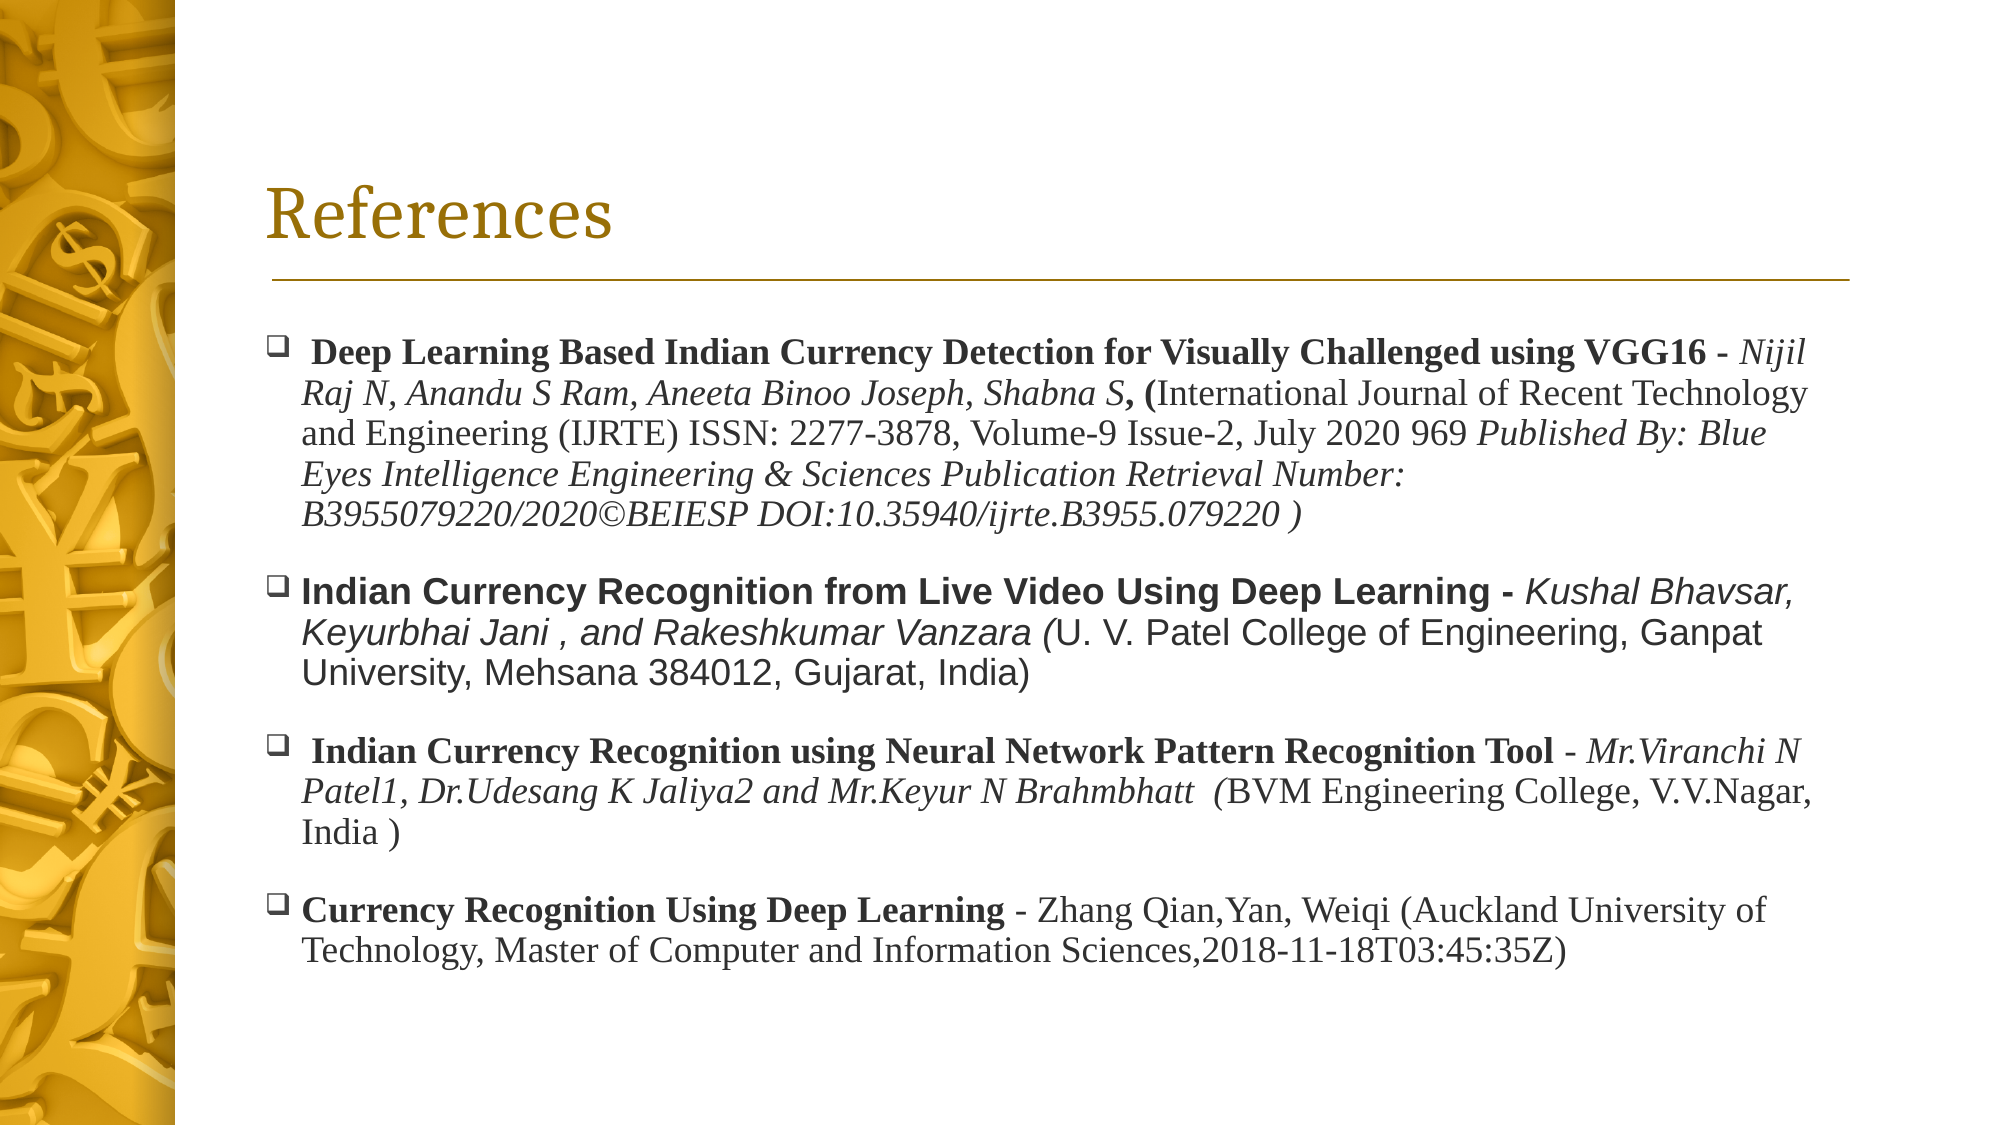

# References
 Deep Learning Based Indian Currency Detection for Visually Challenged using VGG16 - Nijil Raj N, Anandu S Ram, Aneeta Binoo Joseph, Shabna S, (International Journal of Recent Technology and Engineering (IJRTE) ISSN: 2277-3878, Volume-9 Issue-2, July 2020 969 Published By: Blue Eyes Intelligence Engineering & Sciences Publication Retrieval Number: B3955079220/2020©BEIESP DOI:10.35940/ijrte.B3955.079220 )
Indian Currency Recognition from Live Video Using Deep Learning - Kushal Bhavsar, Keyurbhai Jani , and Rakeshkumar Vanzara (U. V. Patel College of Engineering, Ganpat University, Mehsana 384012, Gujarat, India)
 Indian Currency Recognition using Neural Network Pattern Recognition Tool - Mr.Viranchi N Patel1, Dr.Udesang K Jaliya2 and Mr.Keyur N Brahmbhatt  (BVM Engineering College, V.V.Nagar, India )
Currency Recognition Using Deep Learning - Zhang Qian,Yan, Weiqi (Auckland University of Technology, Master of Computer and Information Sciences,2018-11-18T03:45:35Z)